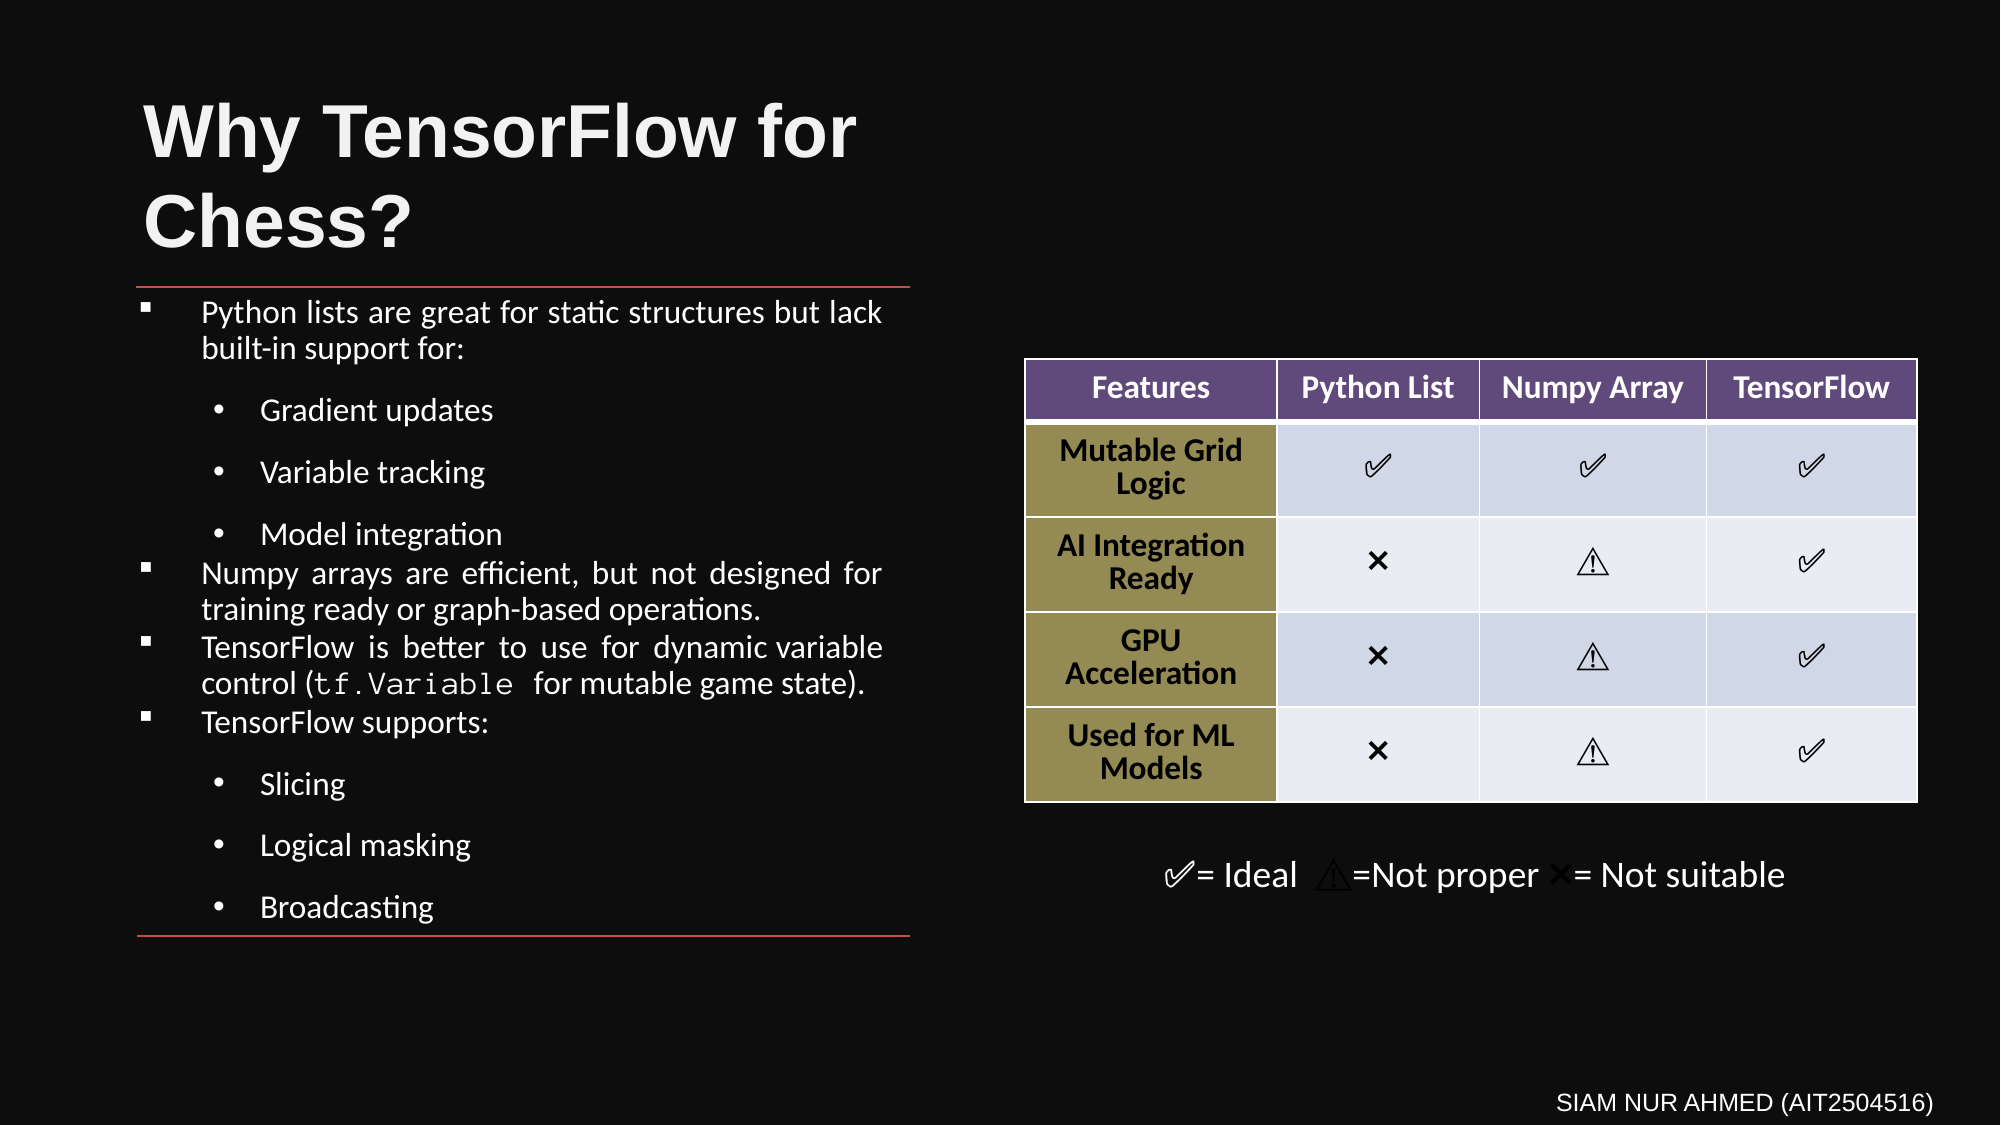

# Why TensorFlow for Chess?
Python lists are great for static structures but lack built-in support for:
Gradient updates
Variable tracking
Model integration
Numpy arrays are efficient, but not designed for training ready or graph-based operations.
TensorFlow is better to use for dynamic variable control (tf.Variable for mutable game state).
TensorFlow supports:
Slicing
Logical masking
Broadcasting

| Features | Python List | Numpy Array | TensorFlow |
| --- | --- | --- | --- |
| Mutable Grid Logic | ✅ | ✅ | ✅ |
| AI Integration Ready | ❌ | ⚠️ | ✅ |
| GPU Acceleration | ❌ | ⚠️ | ✅ |
| Used for ML Models | ❌ | ⚠️ | ✅ |
✅= Ideal  ⚠️=Not proper ❌= Not suitable
SIAM NUR AHMED (AIT2504516)